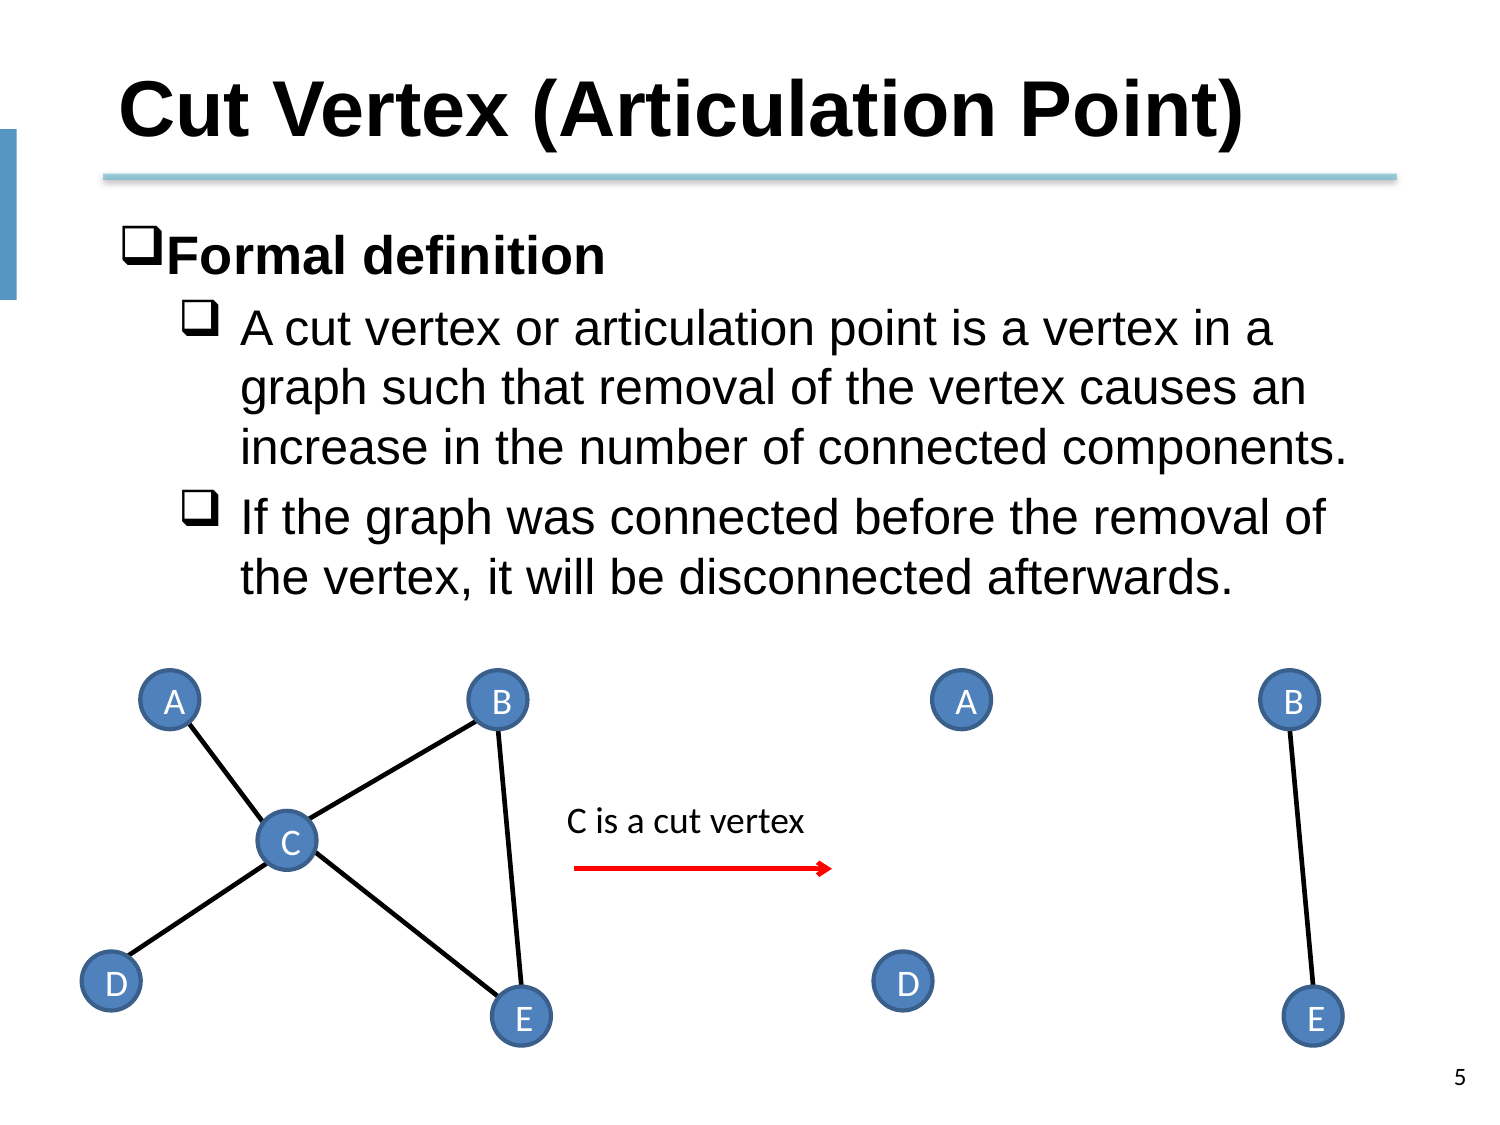

# Cut Vertex (Articulation Point)
Formal definition
A cut vertex or articulation point is a vertex in a graph such that removal of the vertex causes an increase in the number of connected components.
If the graph was connected before the removal of the vertex, it will be disconnected afterwards.

A
B
A
B
C is a cut vertex
C
D
D
E
E
5